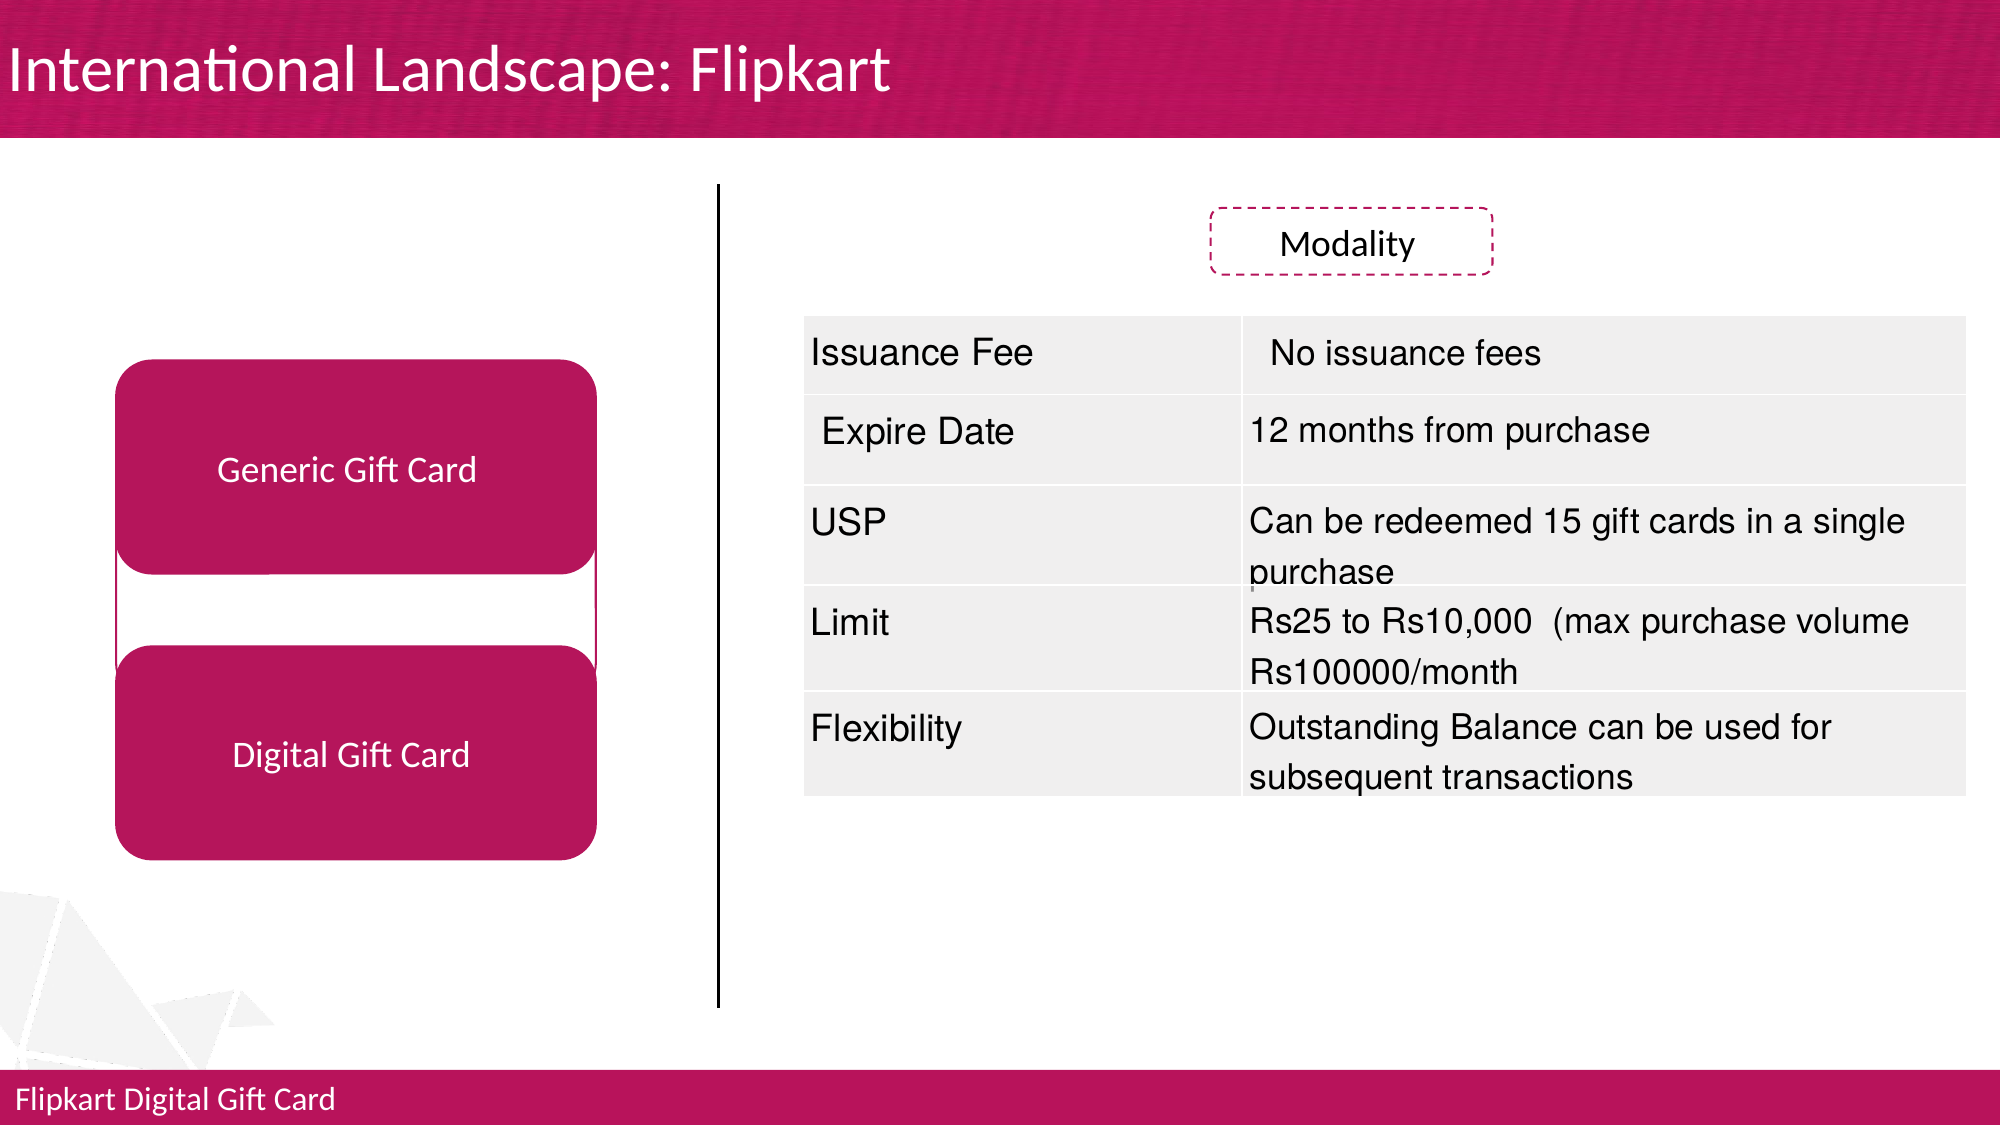

# International Landscape: Flipkart

Modality
| Issuance Fee | No issuance fees |
| --- | --- |
| Expire Date | 12 months from purchase |
| USP | Can be redeemed 15 gift cards in a single purchase |
| Limit | Rs25 to Rs10,000 (max purchase volume Rs100000/month |
| Flexibility | Outstanding Balance can be used for subsequent transactions |

Generic Gift Card

Digital Gift Card

Flipkart Digital Gift Card